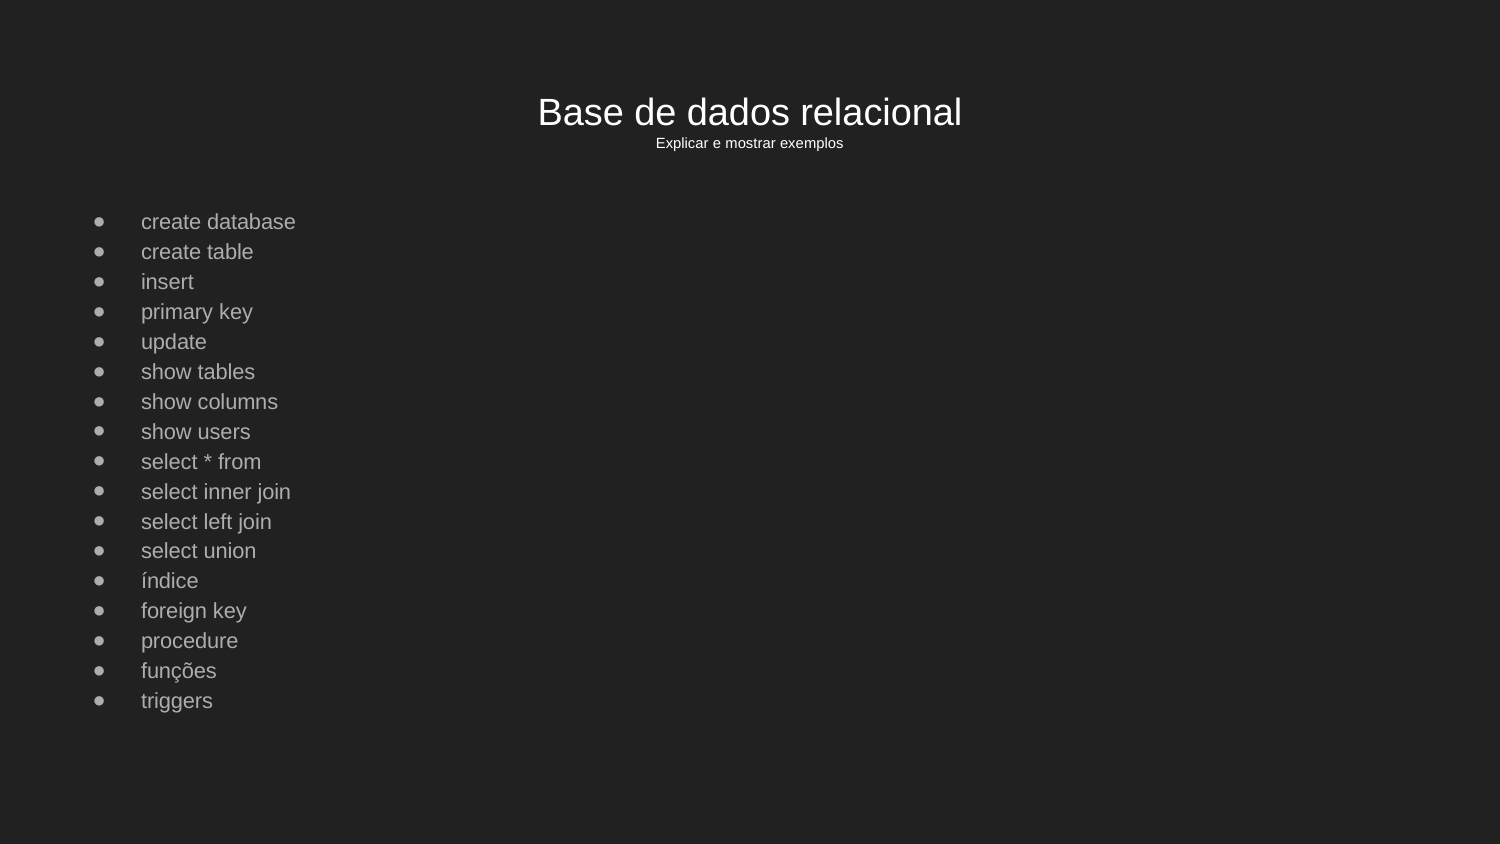

# Base de dados relacional
Explicar e mostrar exemplos
create database
create table
insert
primary key
update
show tables
show columns
show users
select * from
select inner join
select left join
select union
índice
foreign key
procedure
funções
triggers